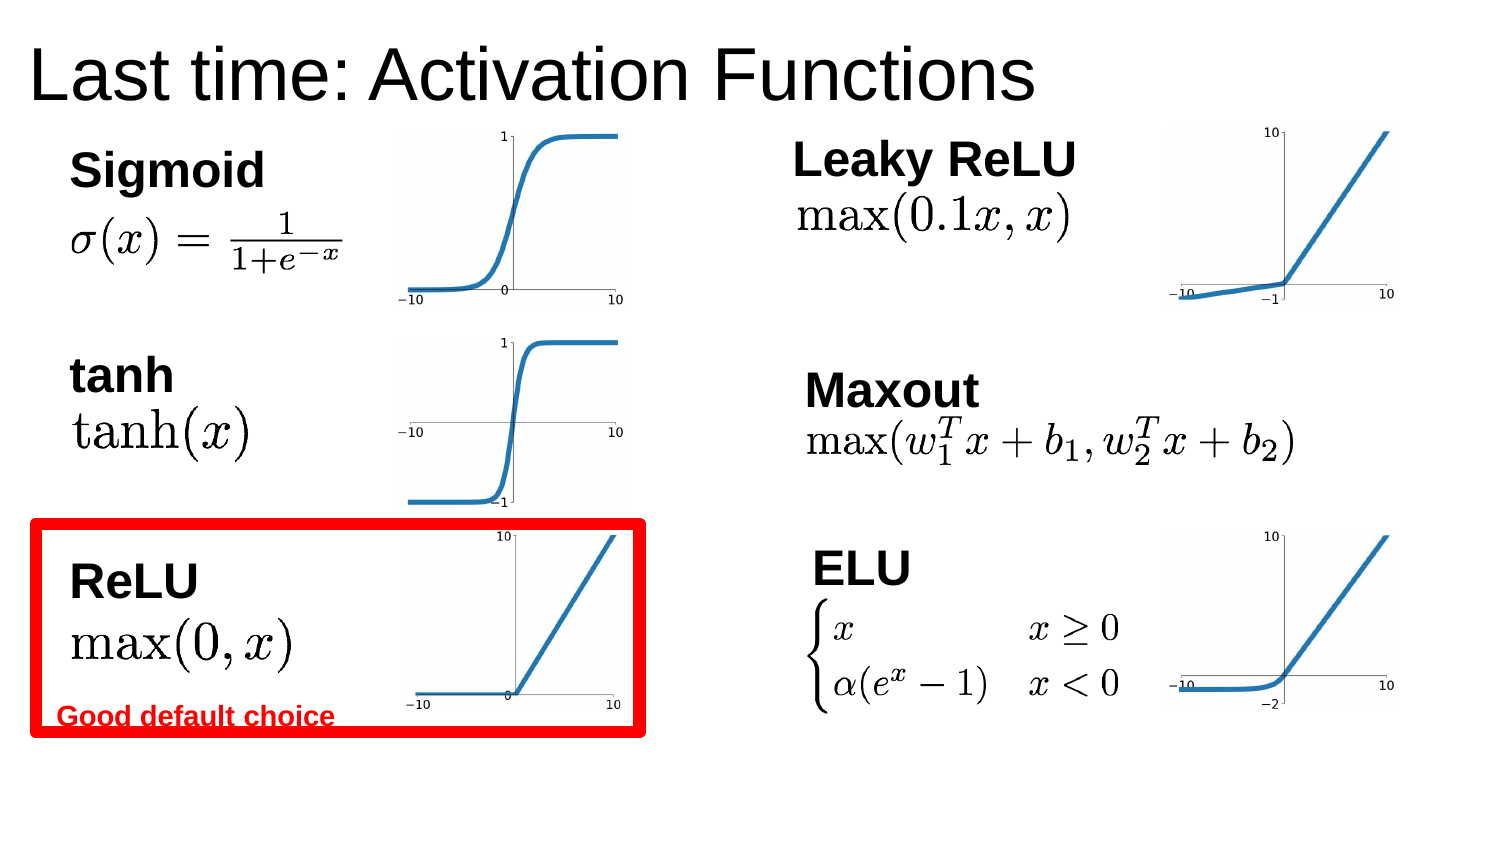

# Last time: Activation Functions
Leaky ReLU

Sigmoid

tanh

Maxout

ReLU

Good default choice

ELU

Lecture 7 -
3
Fei-Fei Li & Justin Johnson & Serena Yeung	Lecture 7 -	April 24, 2018